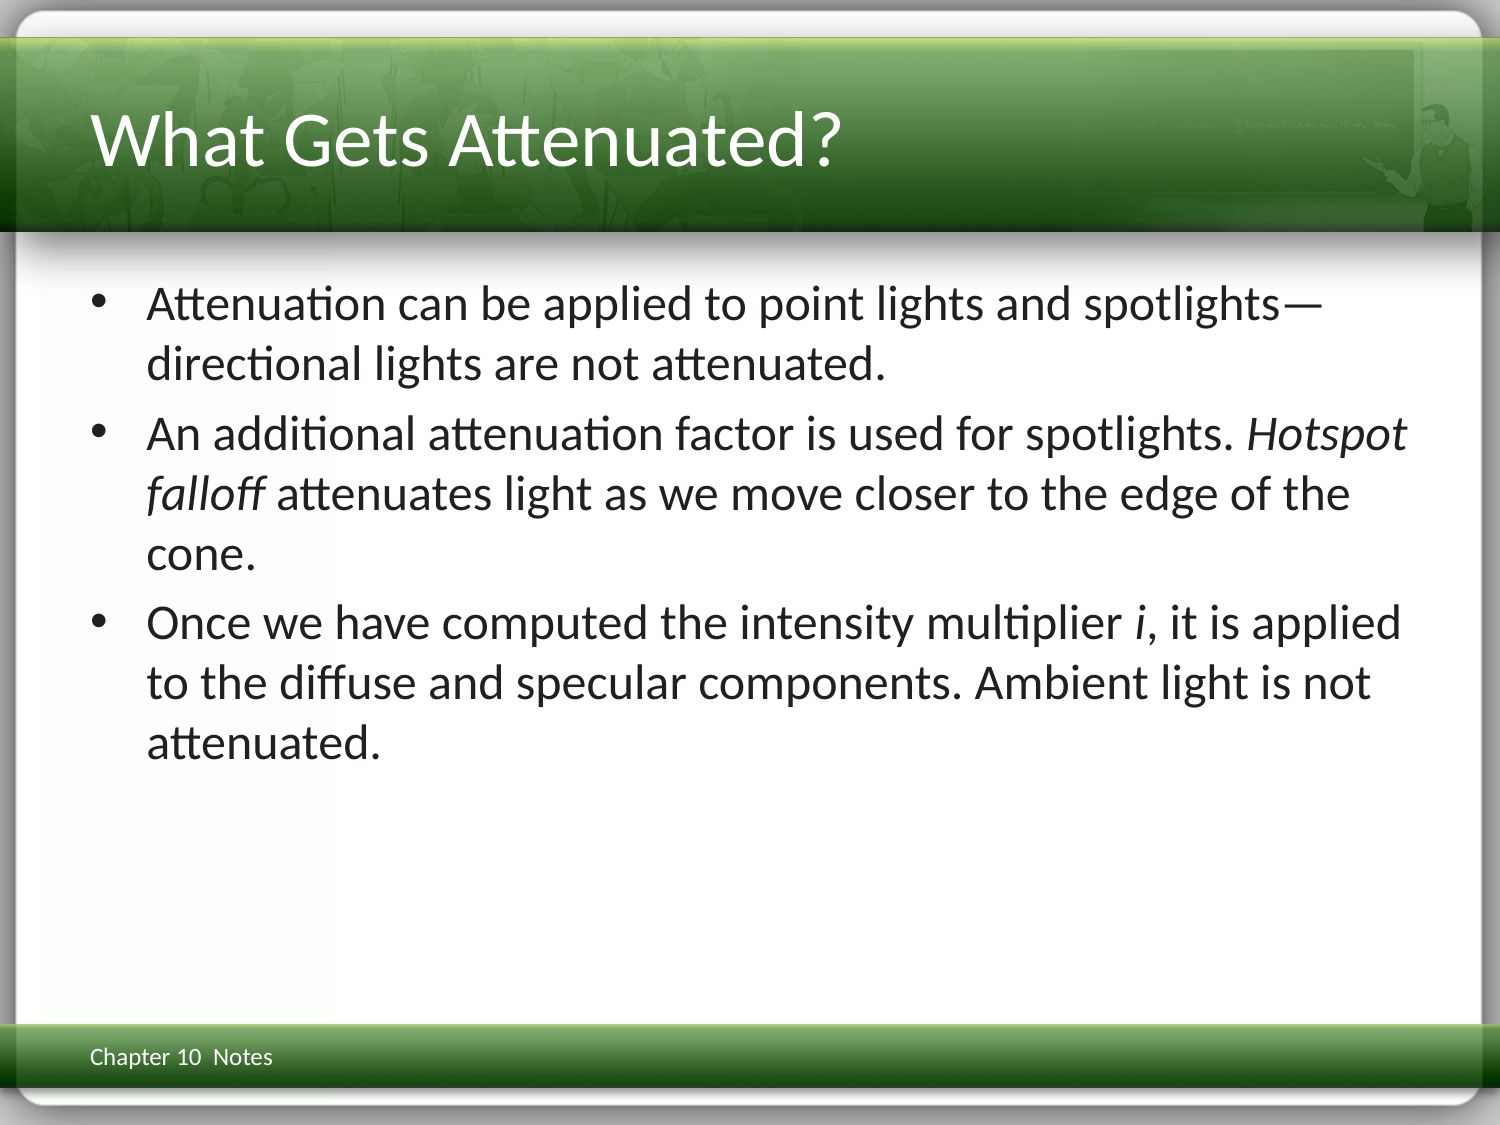

# What Gets Attenuated?
Attenuation can be applied to point lights and spotlights—directional lights are not attenuated.
An additional attenuation factor is used for spotlights. Hotspot falloff attenuates light as we move closer to the edge of the cone.
Once we have computed the intensity multiplier i, it is applied to the diffuse and specular components. Ambient light is not attenuated.

Chapter 10  Notes
3D Math Primer for Graphics & Game Dev
194